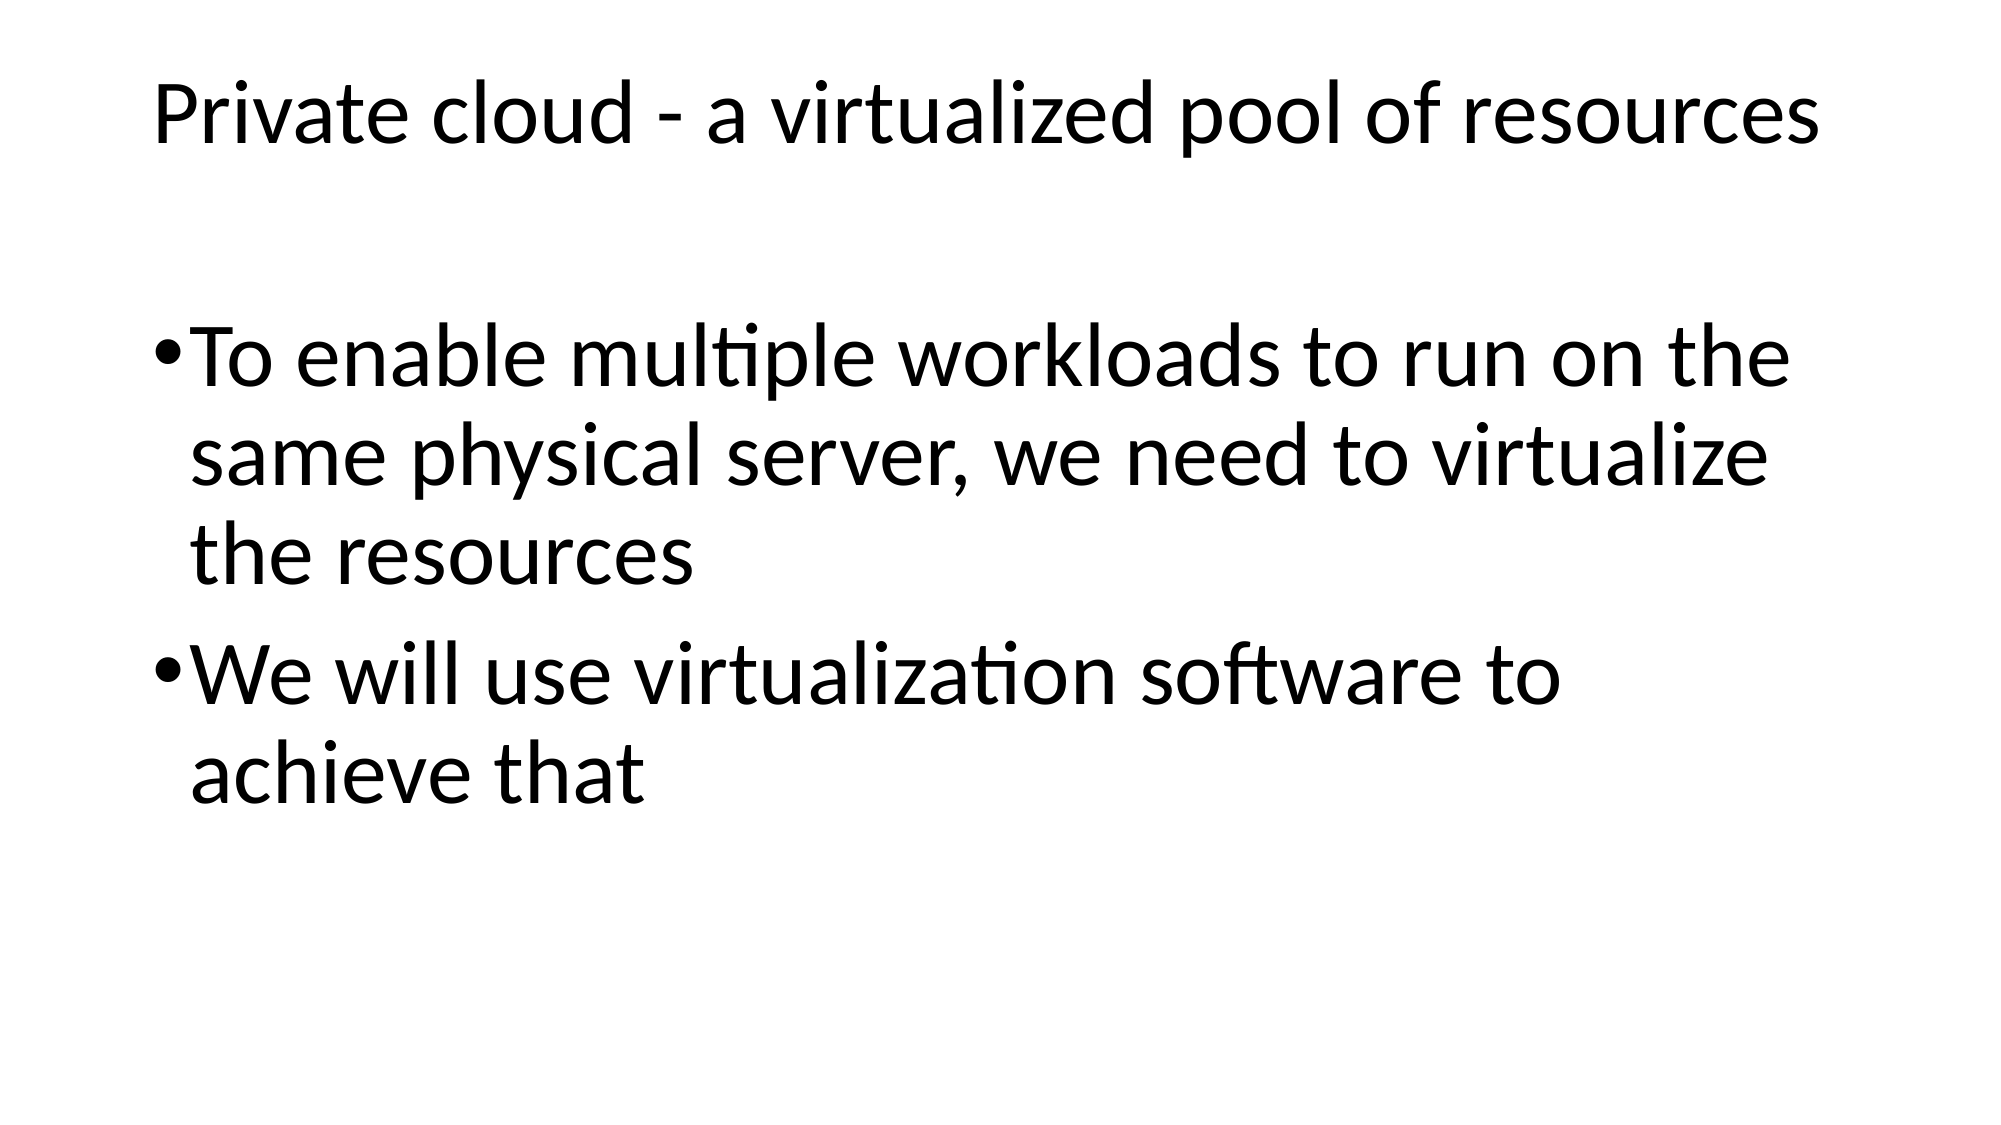

# Private cloud - a virtualized pool of resources
To enable multiple workloads to run on the same physical server, we need to virtualize the resources
We will use virtualization software to achieve that